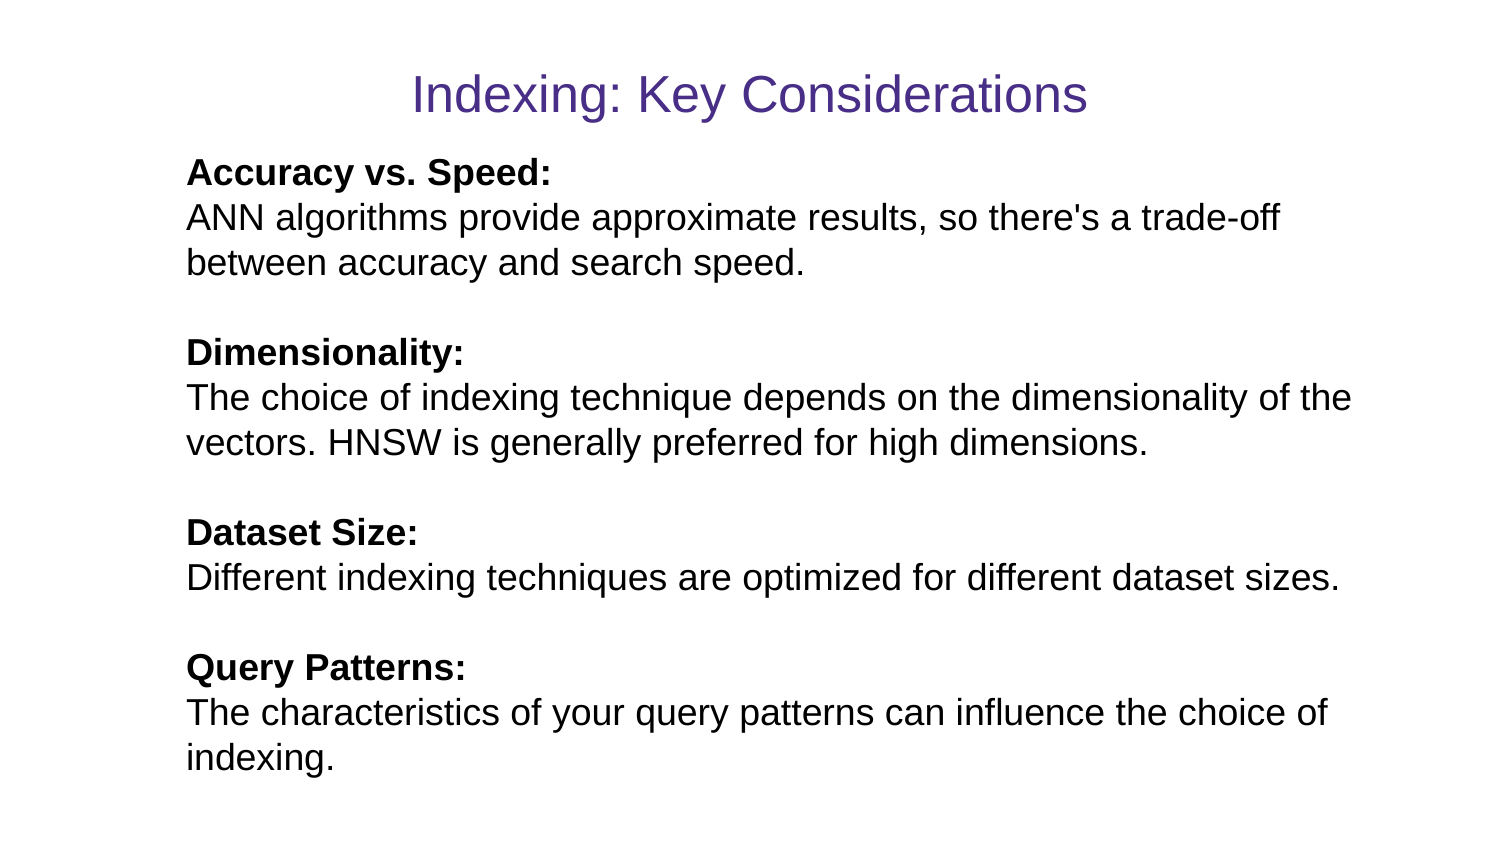

# Indexing: Key Considerations
Accuracy vs. Speed:
ANN algorithms provide approximate results, so there's a trade-off between accuracy and search speed.

Dimensionality:
The choice of indexing technique depends on the dimensionality of the vectors. HNSW is generally preferred for high dimensions.

Dataset Size:
Different indexing techniques are optimized for different dataset sizes.

Query Patterns:
The characteristics of your query patterns can influence the choice of indexing.